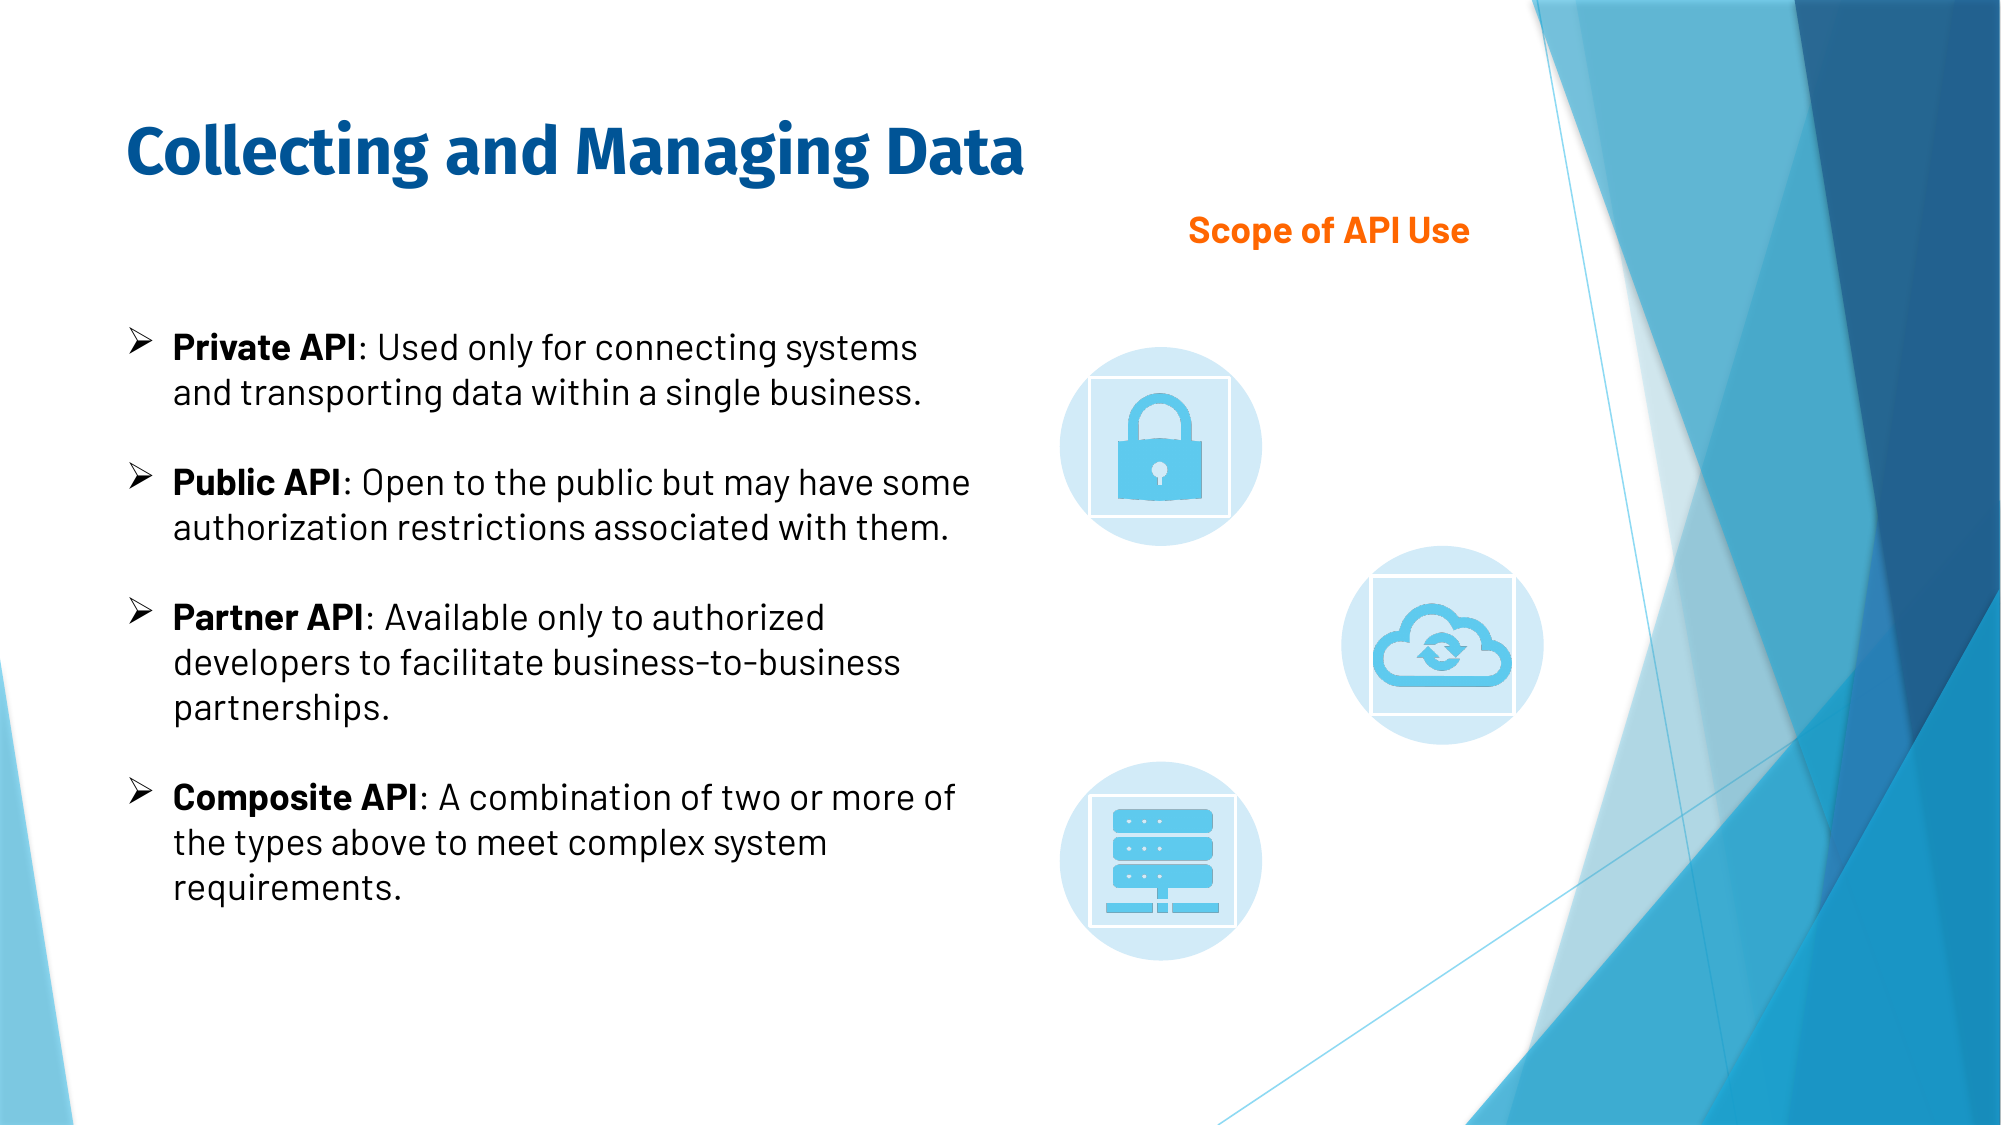

# Collecting and Managing Data

Scope of API Use
Private API: Used only for connecting systems and transporting data within a single business.

Public API: Open to the public but may have some authorization restrictions associated with them.

Partner API: Available only to authorized developers to facilitate business-to-business partnerships.

Composite API: A combination of two or more of the types above to meet complex system requirements.